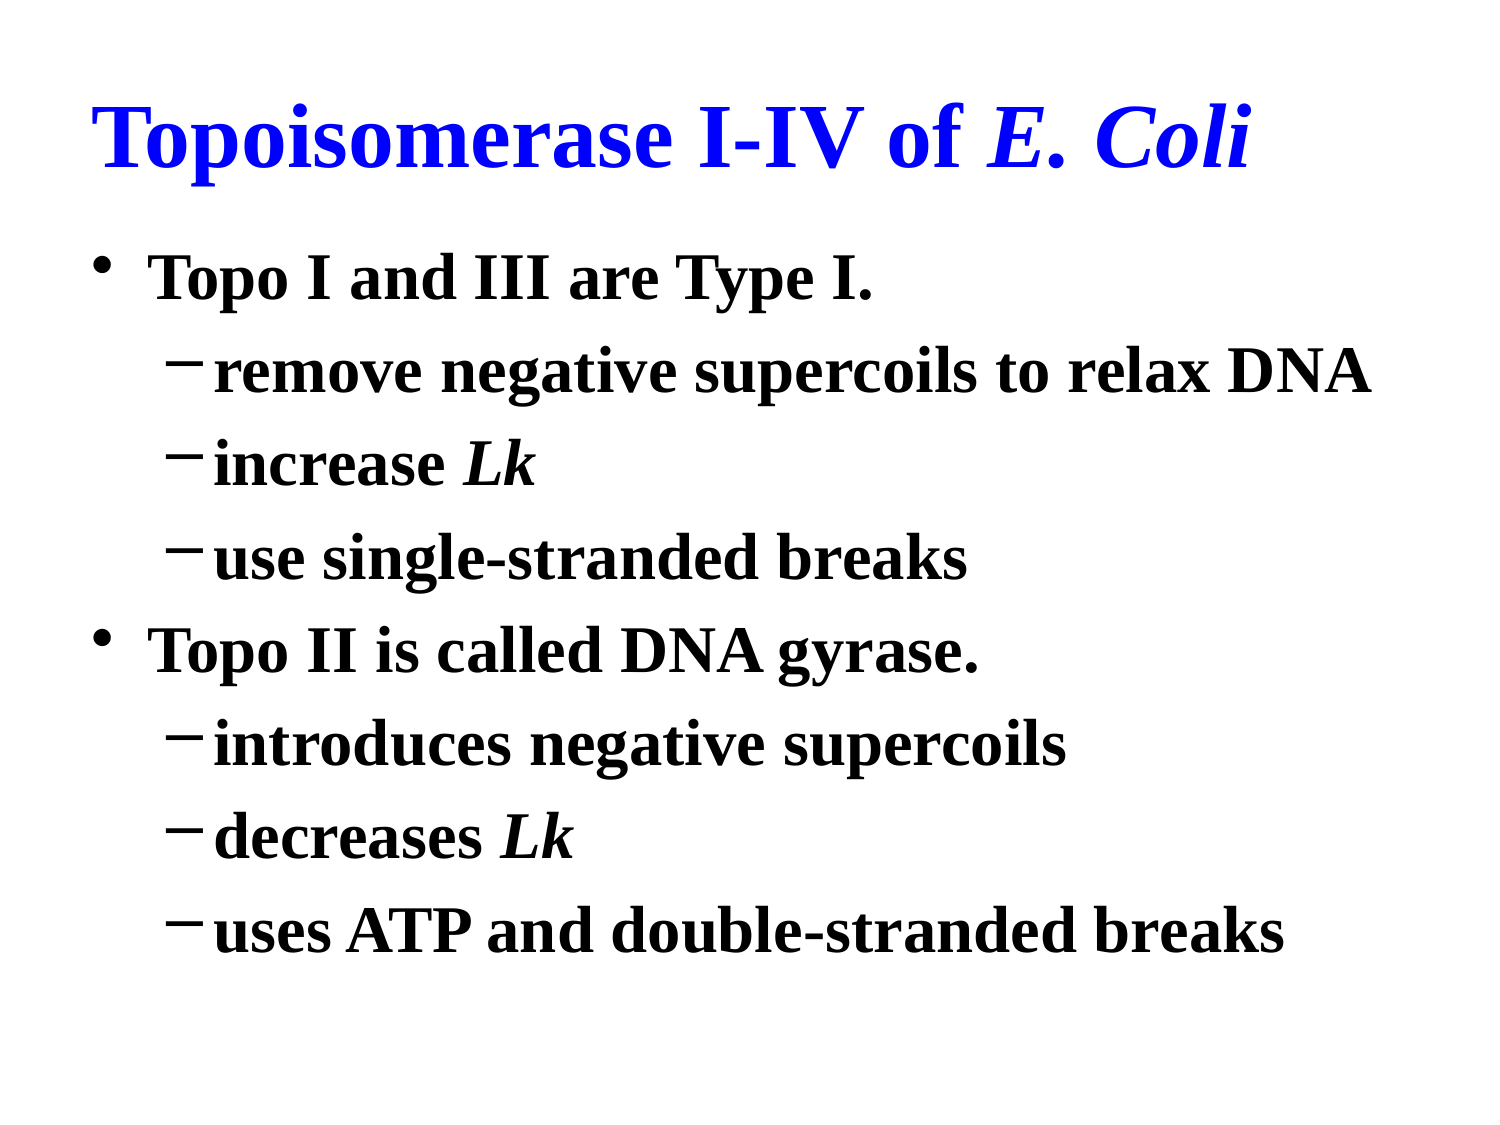

# Topoisomerase I-IV of E. Coli
Topo I and III are Type I.
remove negative supercoils to relax DNA
increase Lk
use single-stranded breaks
Topo II is called DNA gyrase.
introduces negative supercoils
decreases Lk
uses ATP and double-stranded breaks